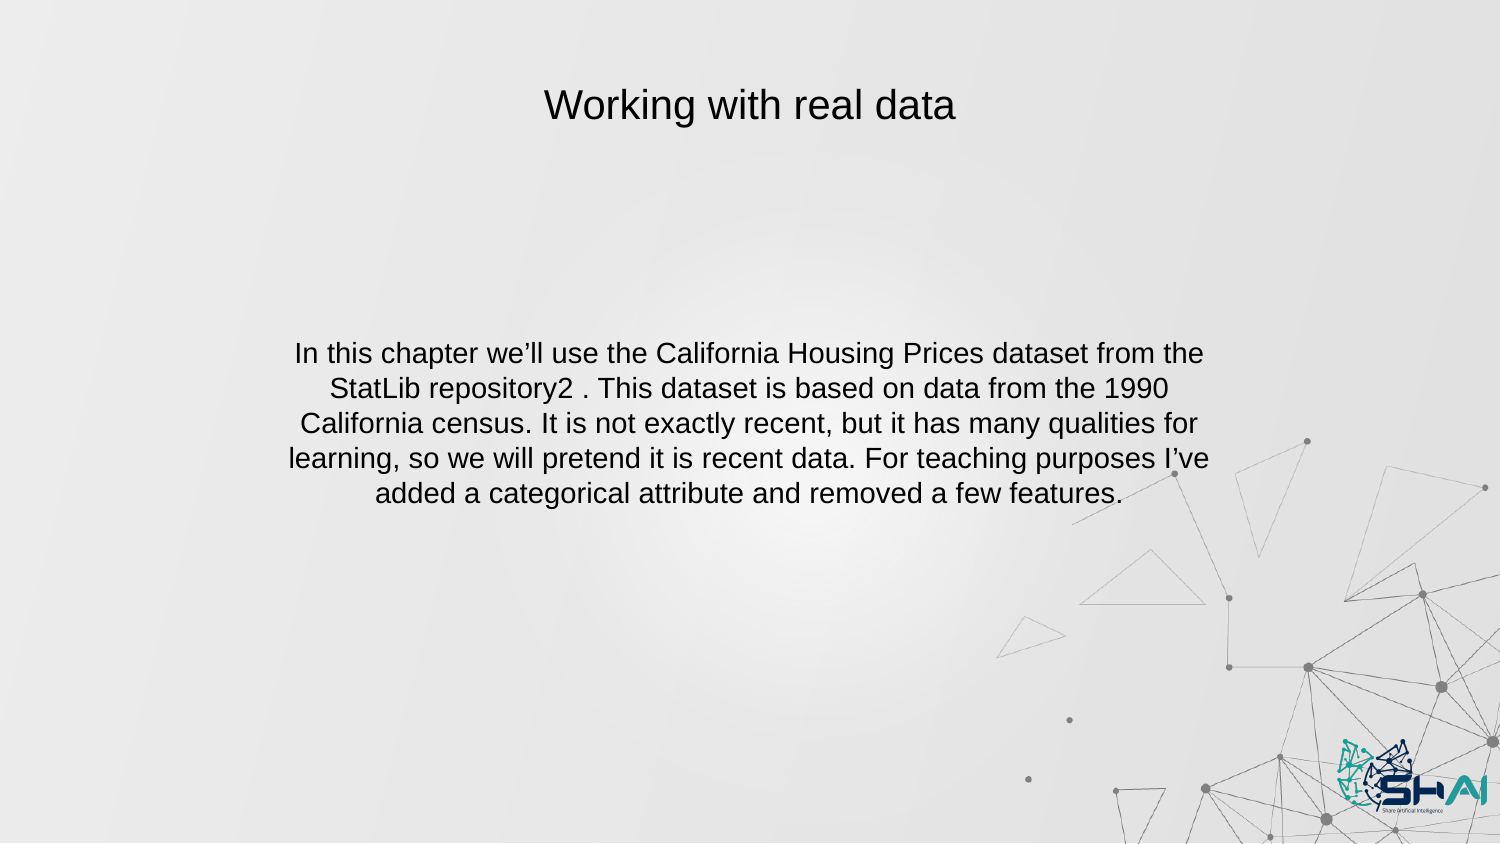

Working with real data
In this chapter we’ll use the California Housing Prices dataset from the StatLib repository2 . This dataset is based on data from the 1990 California census. It is not exactly recent, but it has many qualities for learning, so we will pretend it is recent data. For teaching purposes I’ve added a categorical attribute and removed a few features.